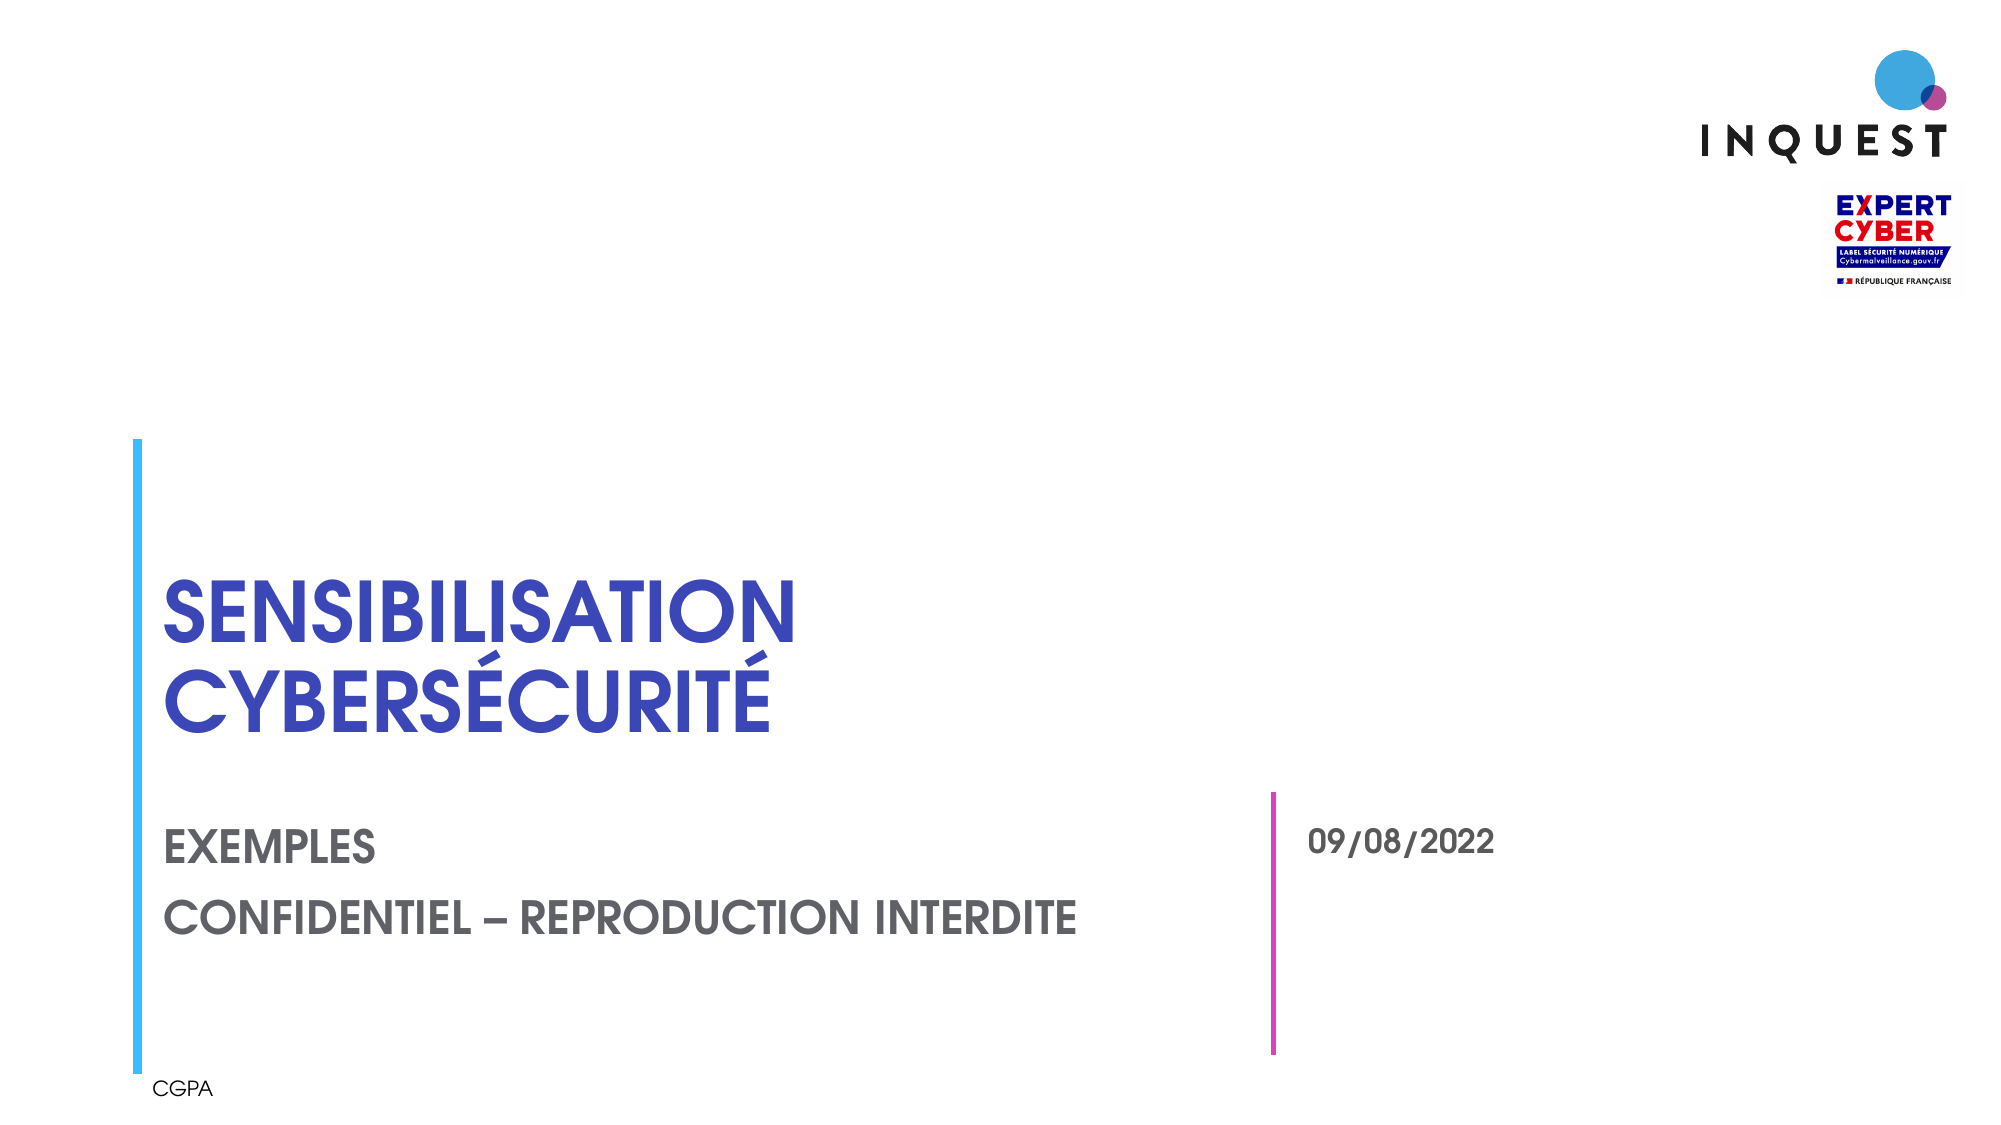

# SENSIBILISATION CYBERSécurité
Exemples
Confidentiel – reproduction interdite
09/08/2022